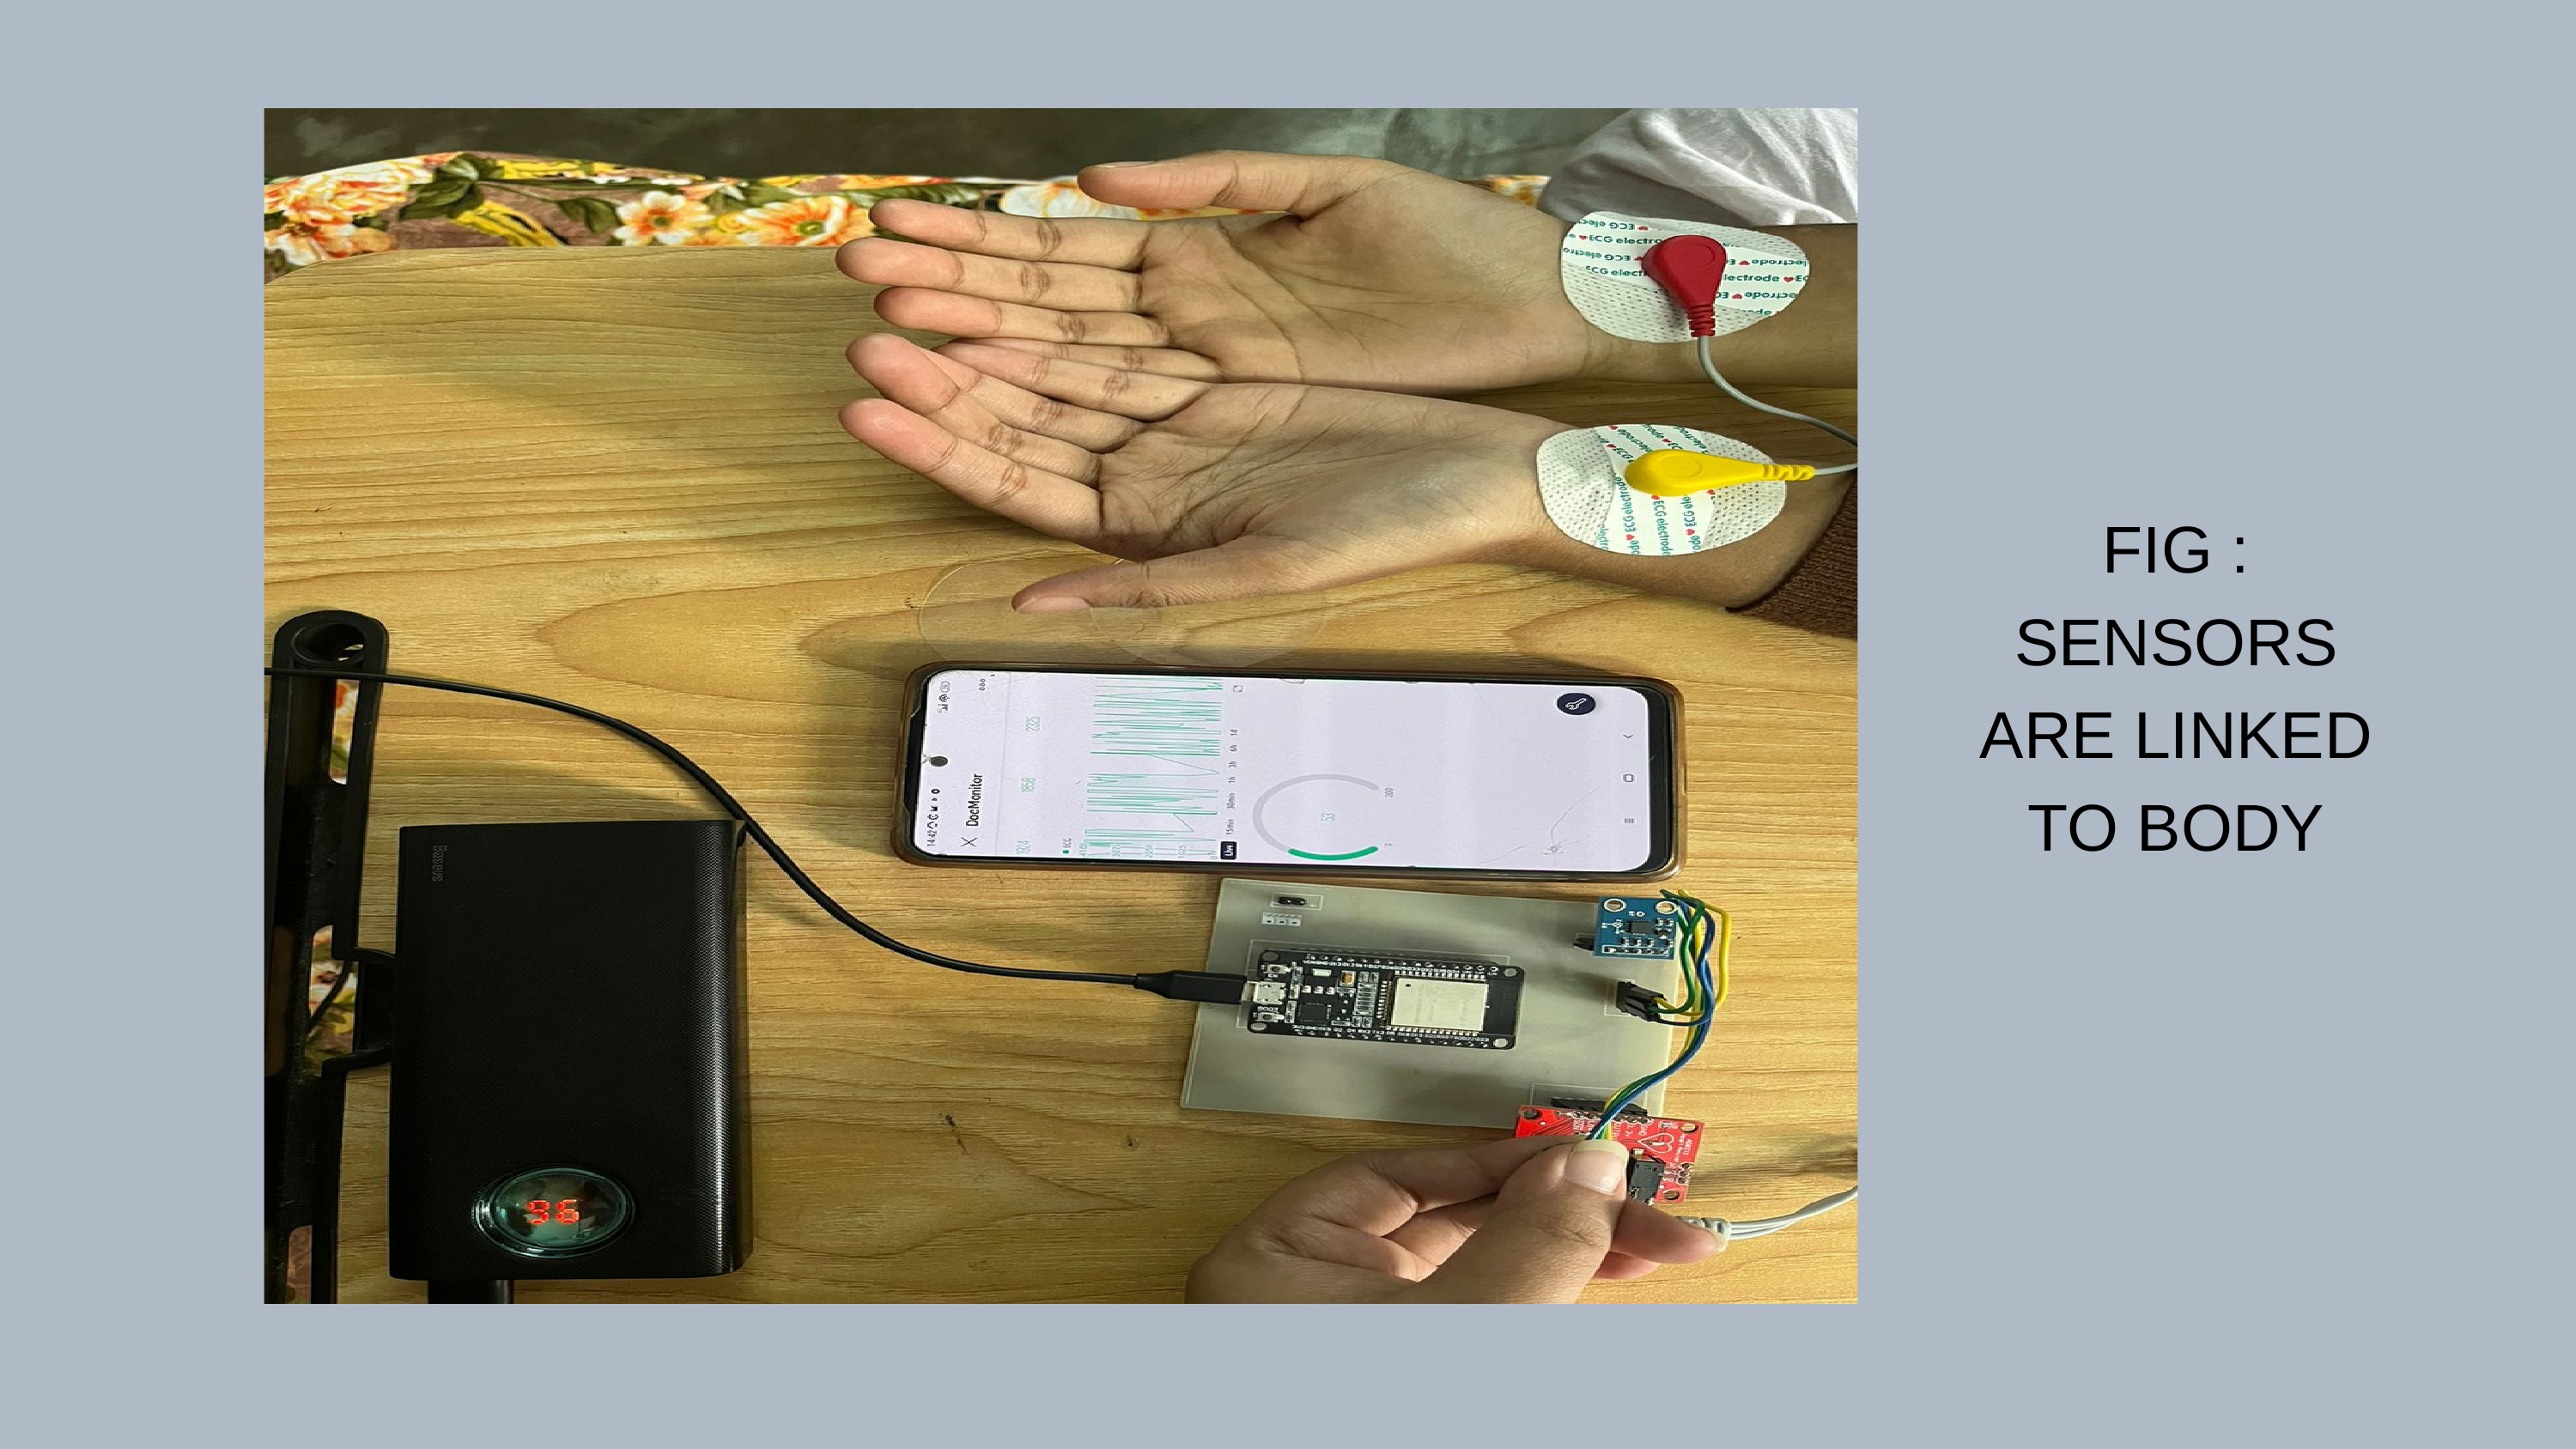

FIG : SENSORS ARE LINKED TO BODY